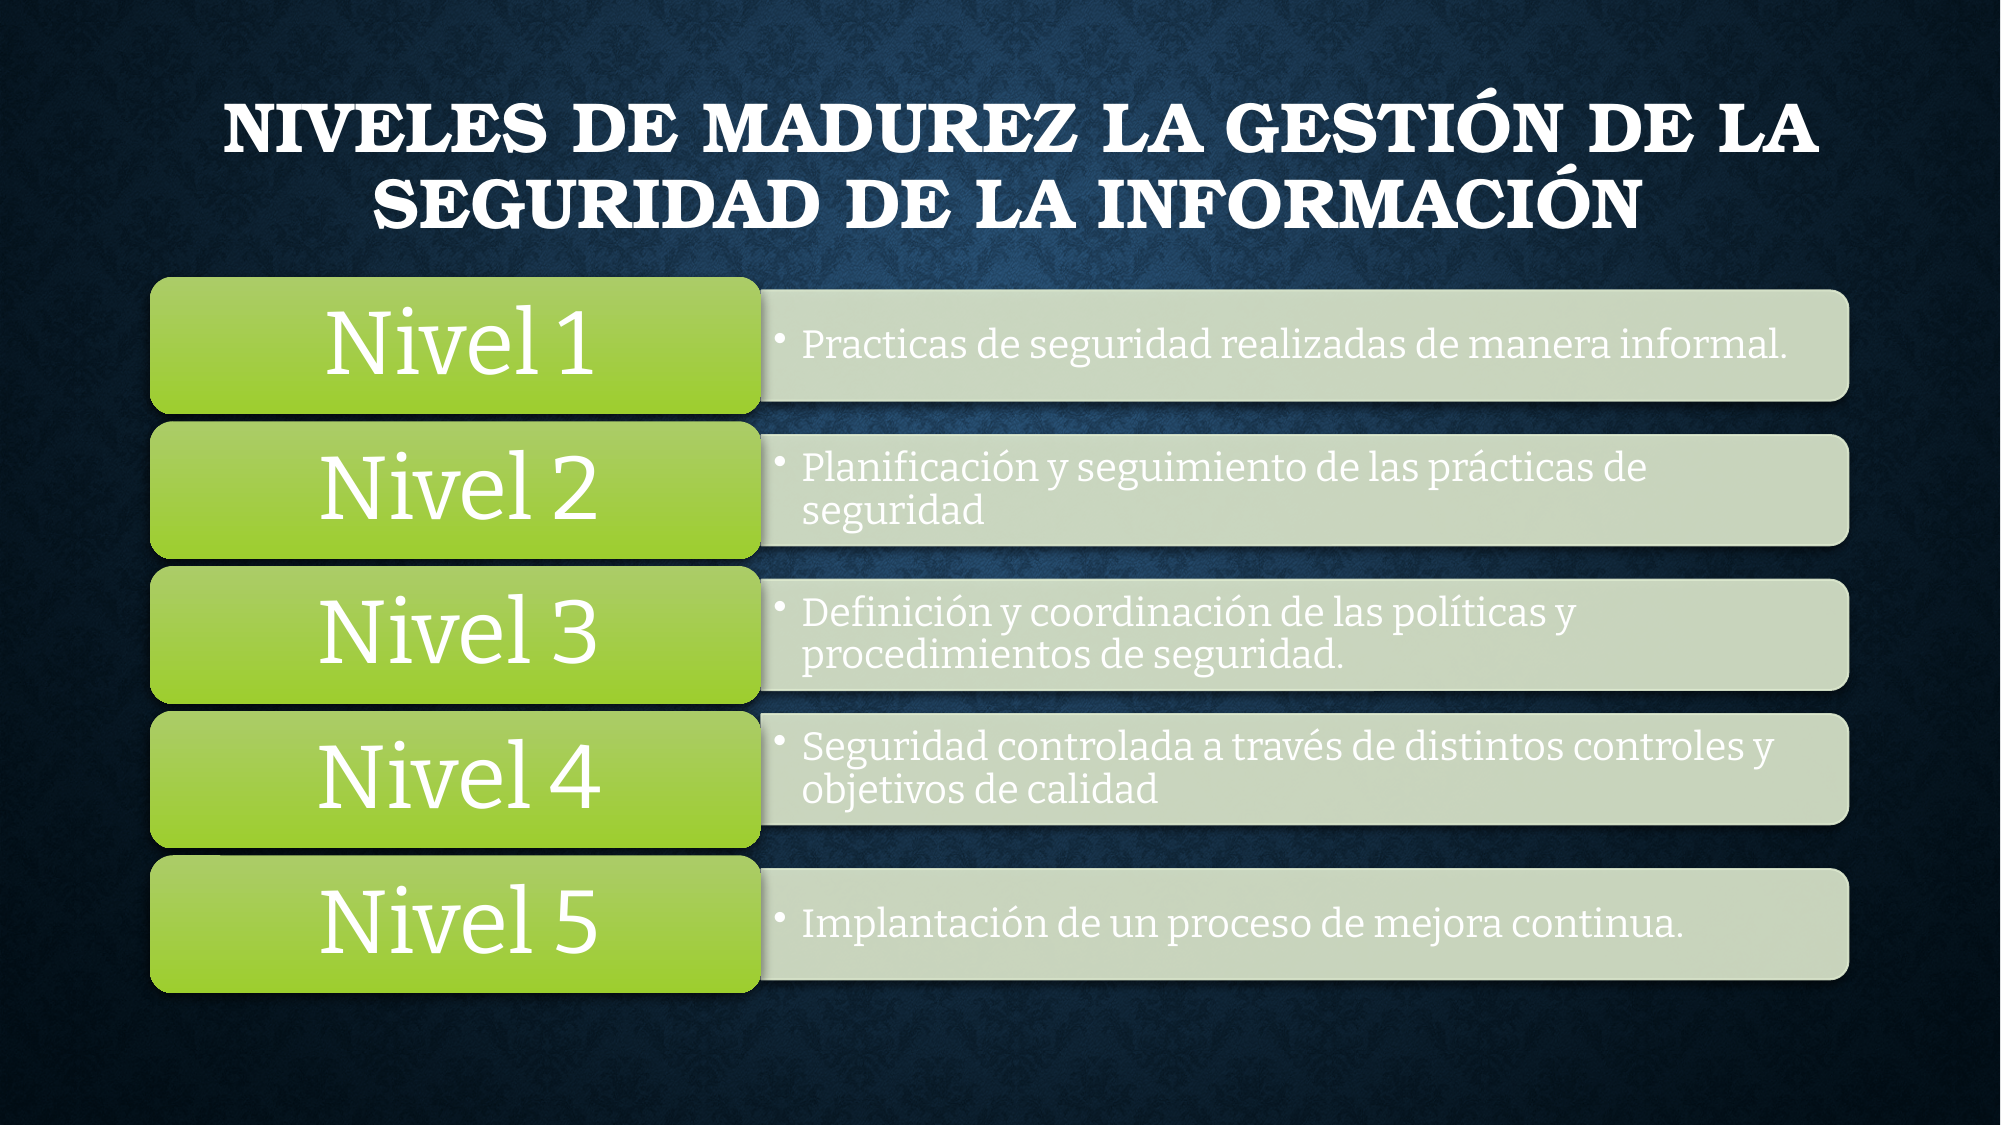

# Niveles de madurez la Gestión de la seguridad de la información
Practicas de seguridad realizadas de manera informal.
Nivel 1
Planificación y seguimiento de las prácticas de seguridad
Nivel 2
Definición y coordinación de las políticas y procedimientos de seguridad.
Nivel 3
Seguridad controlada a través de distintos controles y objetivos de calidad
Nivel 4
Implantación de un proceso de mejora continua.
Nivel 5